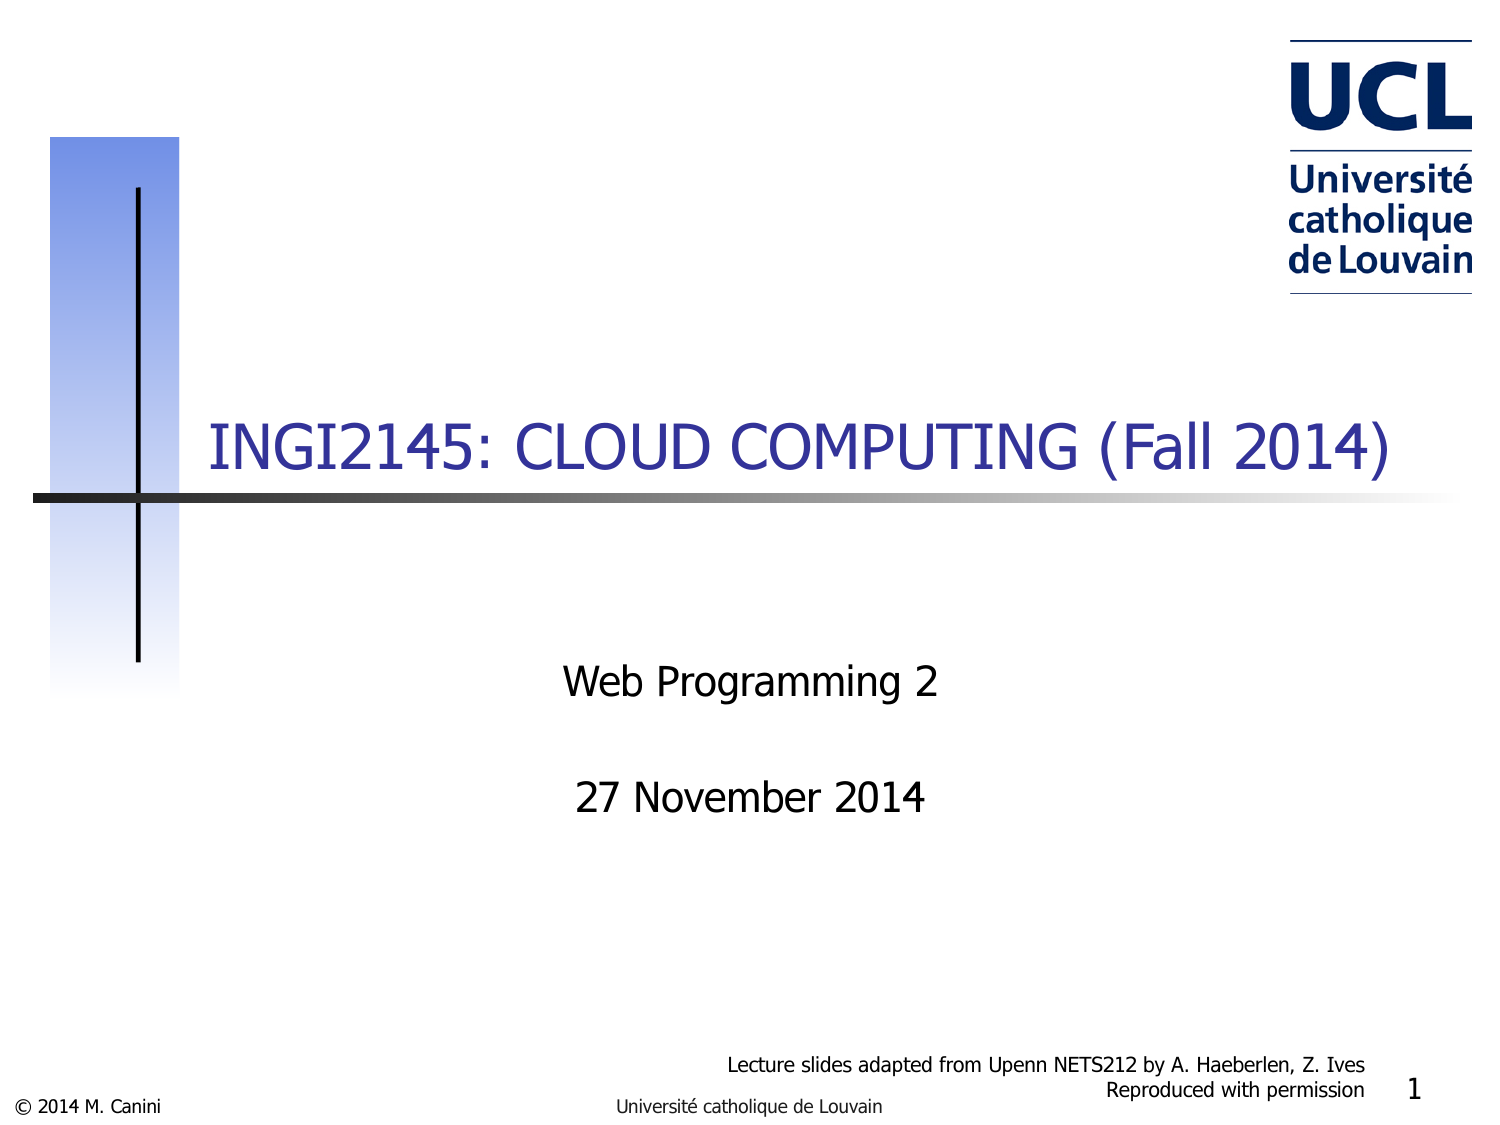

# INGI2145: CLOUD COMPUTING (Fall 2014)
Web Programming 2

27 November 2014
1
Lecture slides adapted from Upenn NETS212 by A. Haeberlen, Z. Ives
Reproduced with permission
Université catholique de Louvain